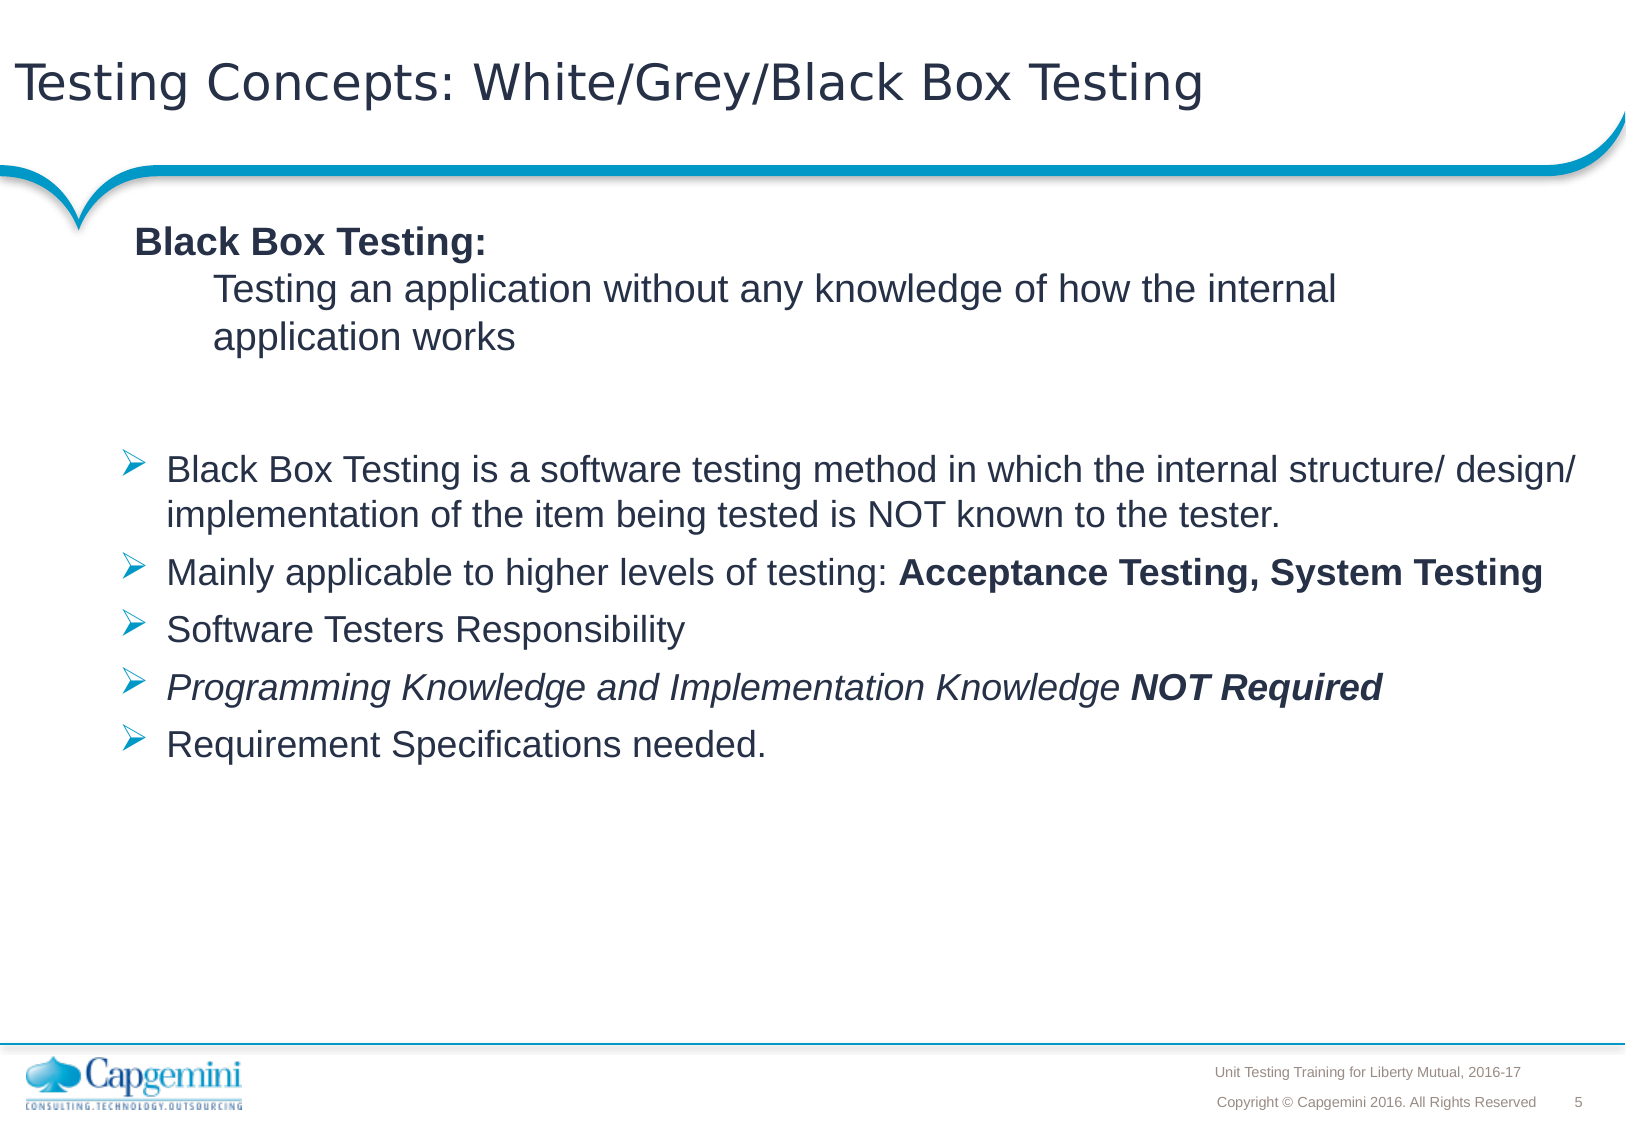

# Testing Concepts: White/Grey/Black Box Testing
Black Box Testing:
Testing an application without any knowledge of how the internal application works
Black Box Testing is a software testing method in which the internal structure/ design/ implementation of the item being tested is NOT known to the tester.
Mainly applicable to higher levels of testing: Acceptance Testing, System Testing
Software Testers Responsibility
Programming Knowledge and Implementation Knowledge NOT Required
Requirement Specifications needed.